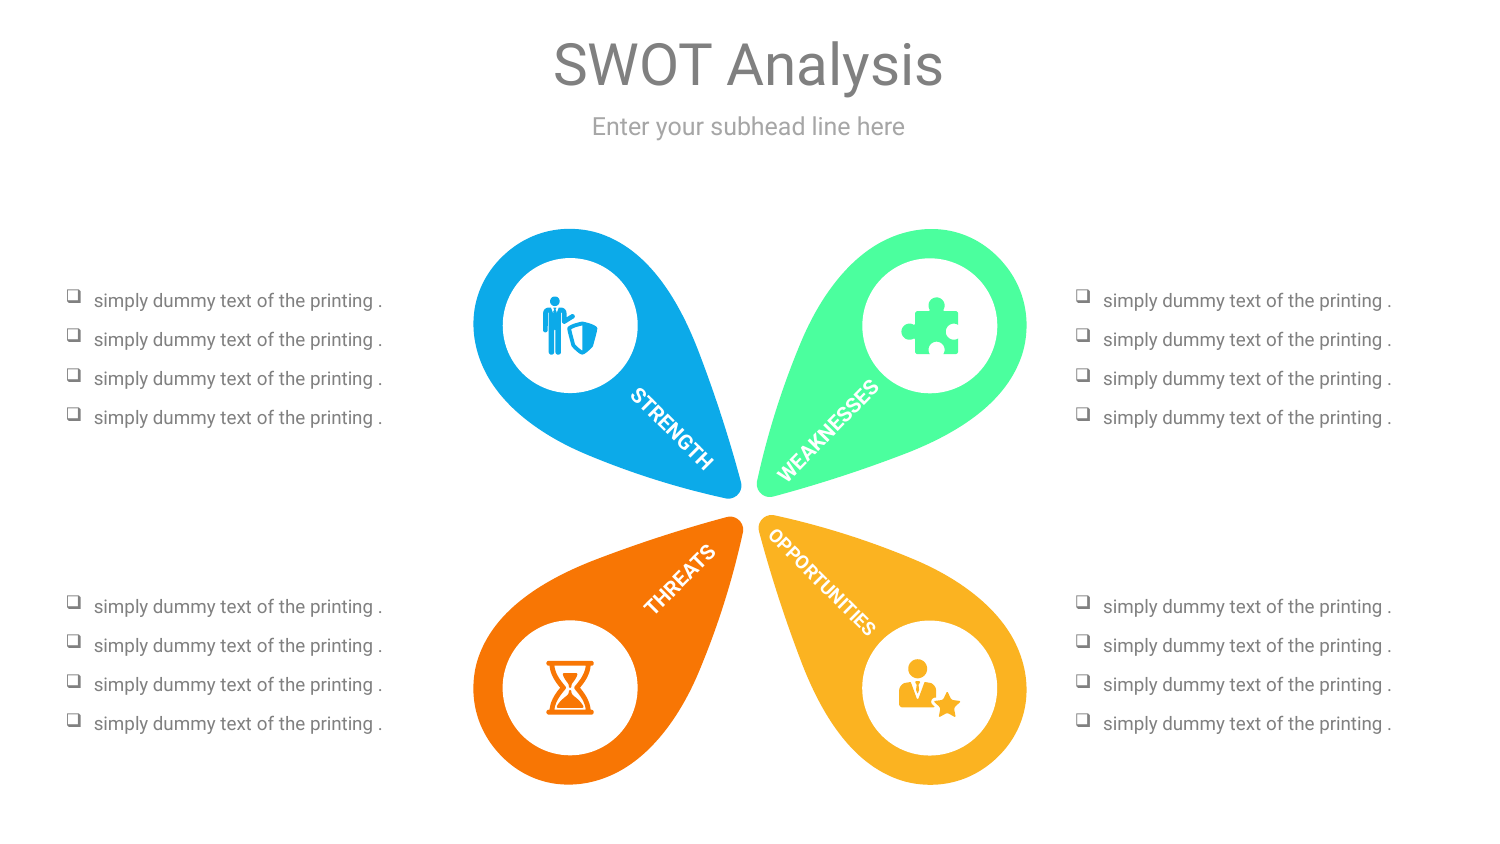

# SWOT Analysis
Enter your subhead line here

simply dummy text of the printing .
simply dummy text of the printing .

simply dummy text of the printing .
simply dummy text of the printing .
simply dummy text of the printing .
simply dummy text of the printing .
simply dummy text of the printing .
simply dummy text of the printing .
WEAKNESSES
STRENGTH

OPPORTUNITIES
THREATS
simply dummy text of the printing .
simply dummy text of the printing .

simply dummy text of the printing .
simply dummy text of the printing .

simply dummy text of the printing .
simply dummy text of the printing .
simply dummy text of the printing .
simply dummy text of the printing .